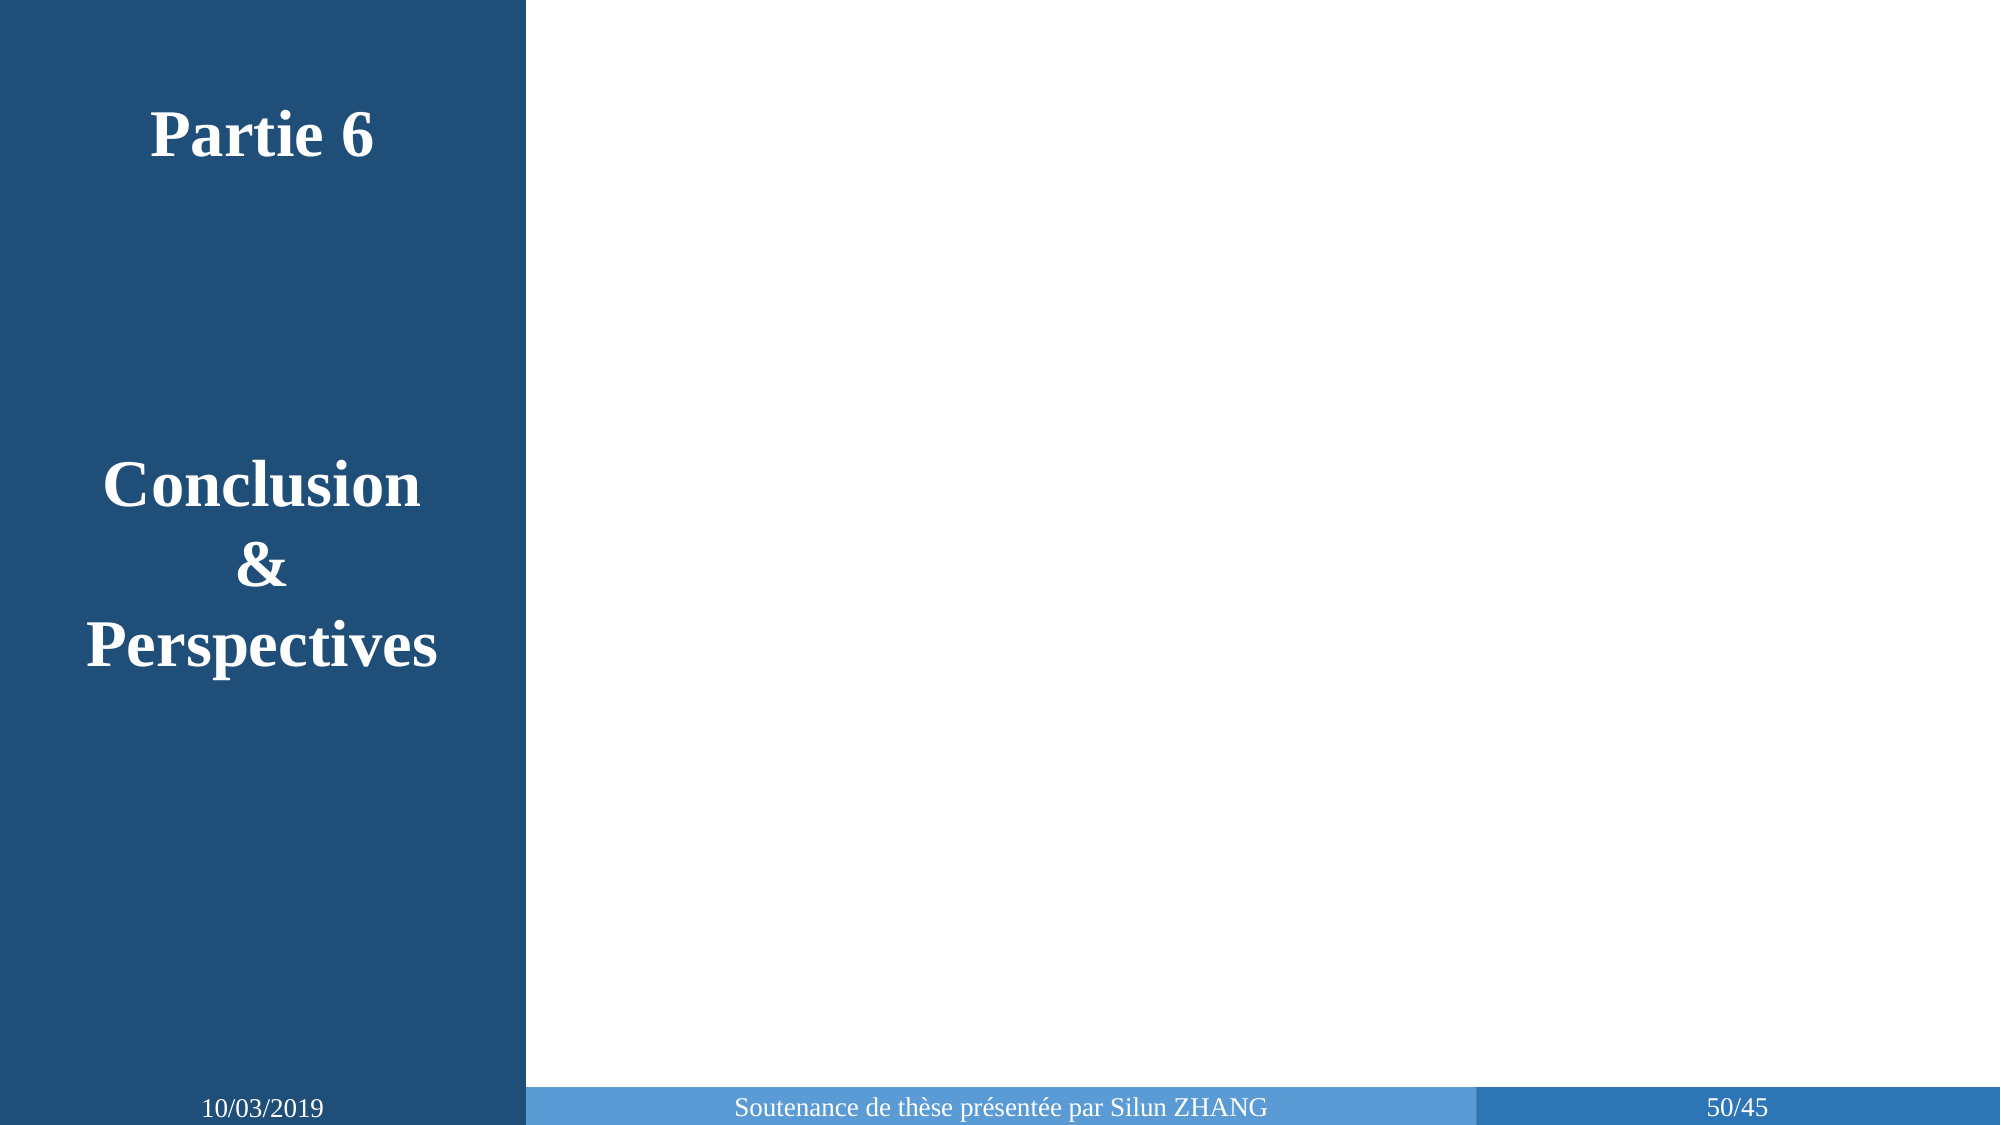

Partie 6
Conclusion
&
Perspectives
Soutenance de thèse présentée par Silun ZHANG
50/45
10/03/2019